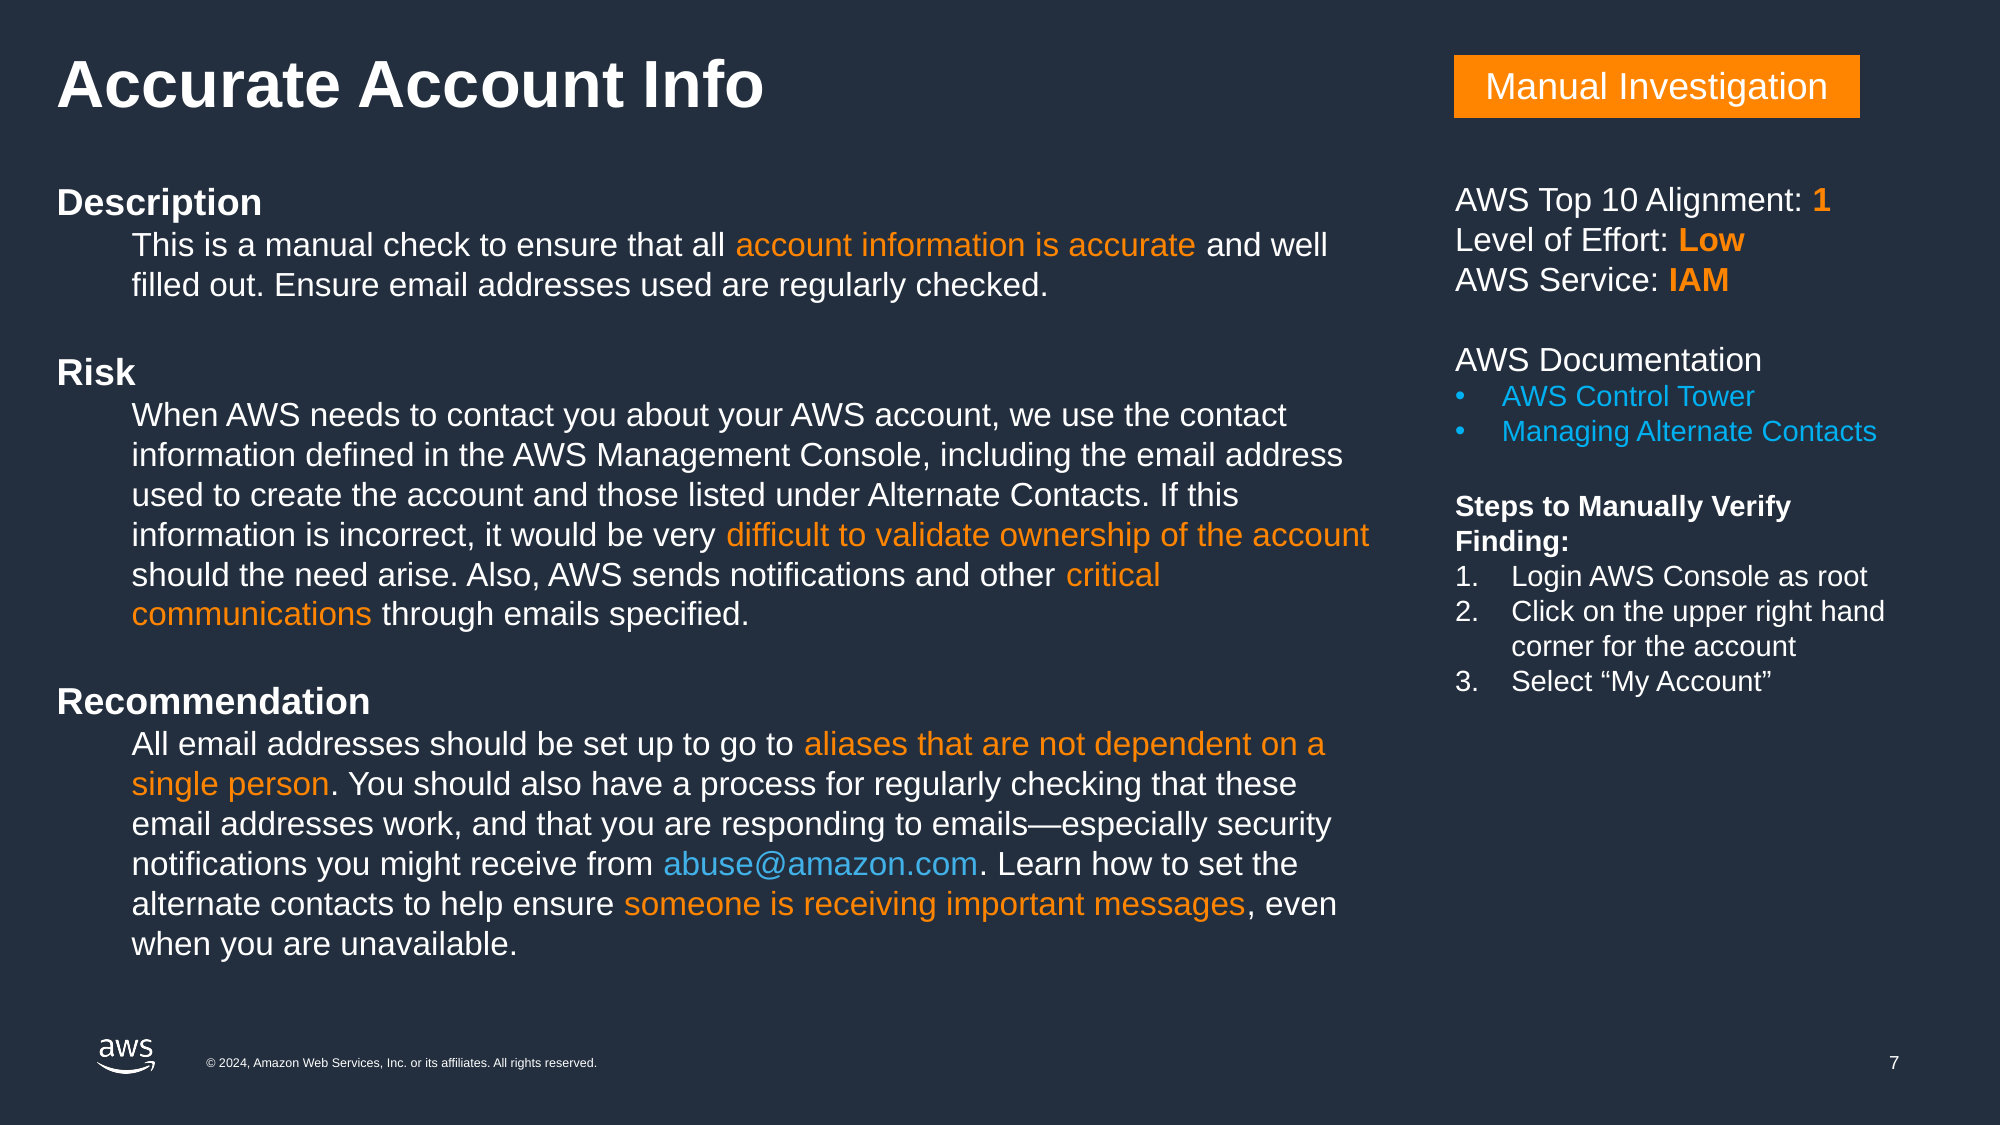

# Accurate Account Info
| Manual Investigation |
| --- |
Description
This is a manual check to ensure that all account information is accurate and well filled out. Ensure email addresses used are regularly checked.

Risk
When AWS needs to contact you about your AWS account, we use the contact information defined in the AWS Management Console, including the email address used to create the account and those listed under Alternate Contacts. If this information is incorrect, it would be very difficult to validate ownership of the account should the need arise. Also, AWS sends notifications and other critical communications through emails specified.

Recommendation
All email addresses should be set up to go to aliases that are not dependent on a single person. You should also have a process for regularly checking that these email addresses work, and that you are responding to emails—especially security notifications you might receive from abuse@amazon.com. Learn how to set the alternate contacts to help ensure someone is receiving important messages, even when you are unavailable.
AWS Top 10 Alignment: 1
Level of Effort: Low
AWS Service: IAM

AWS Documentation
AWS Control Tower
Managing Alternate Contacts

Steps to Manually Verify Finding:
Login AWS Console as root
Click on the upper right hand corner for the account
Select “My Account”
7